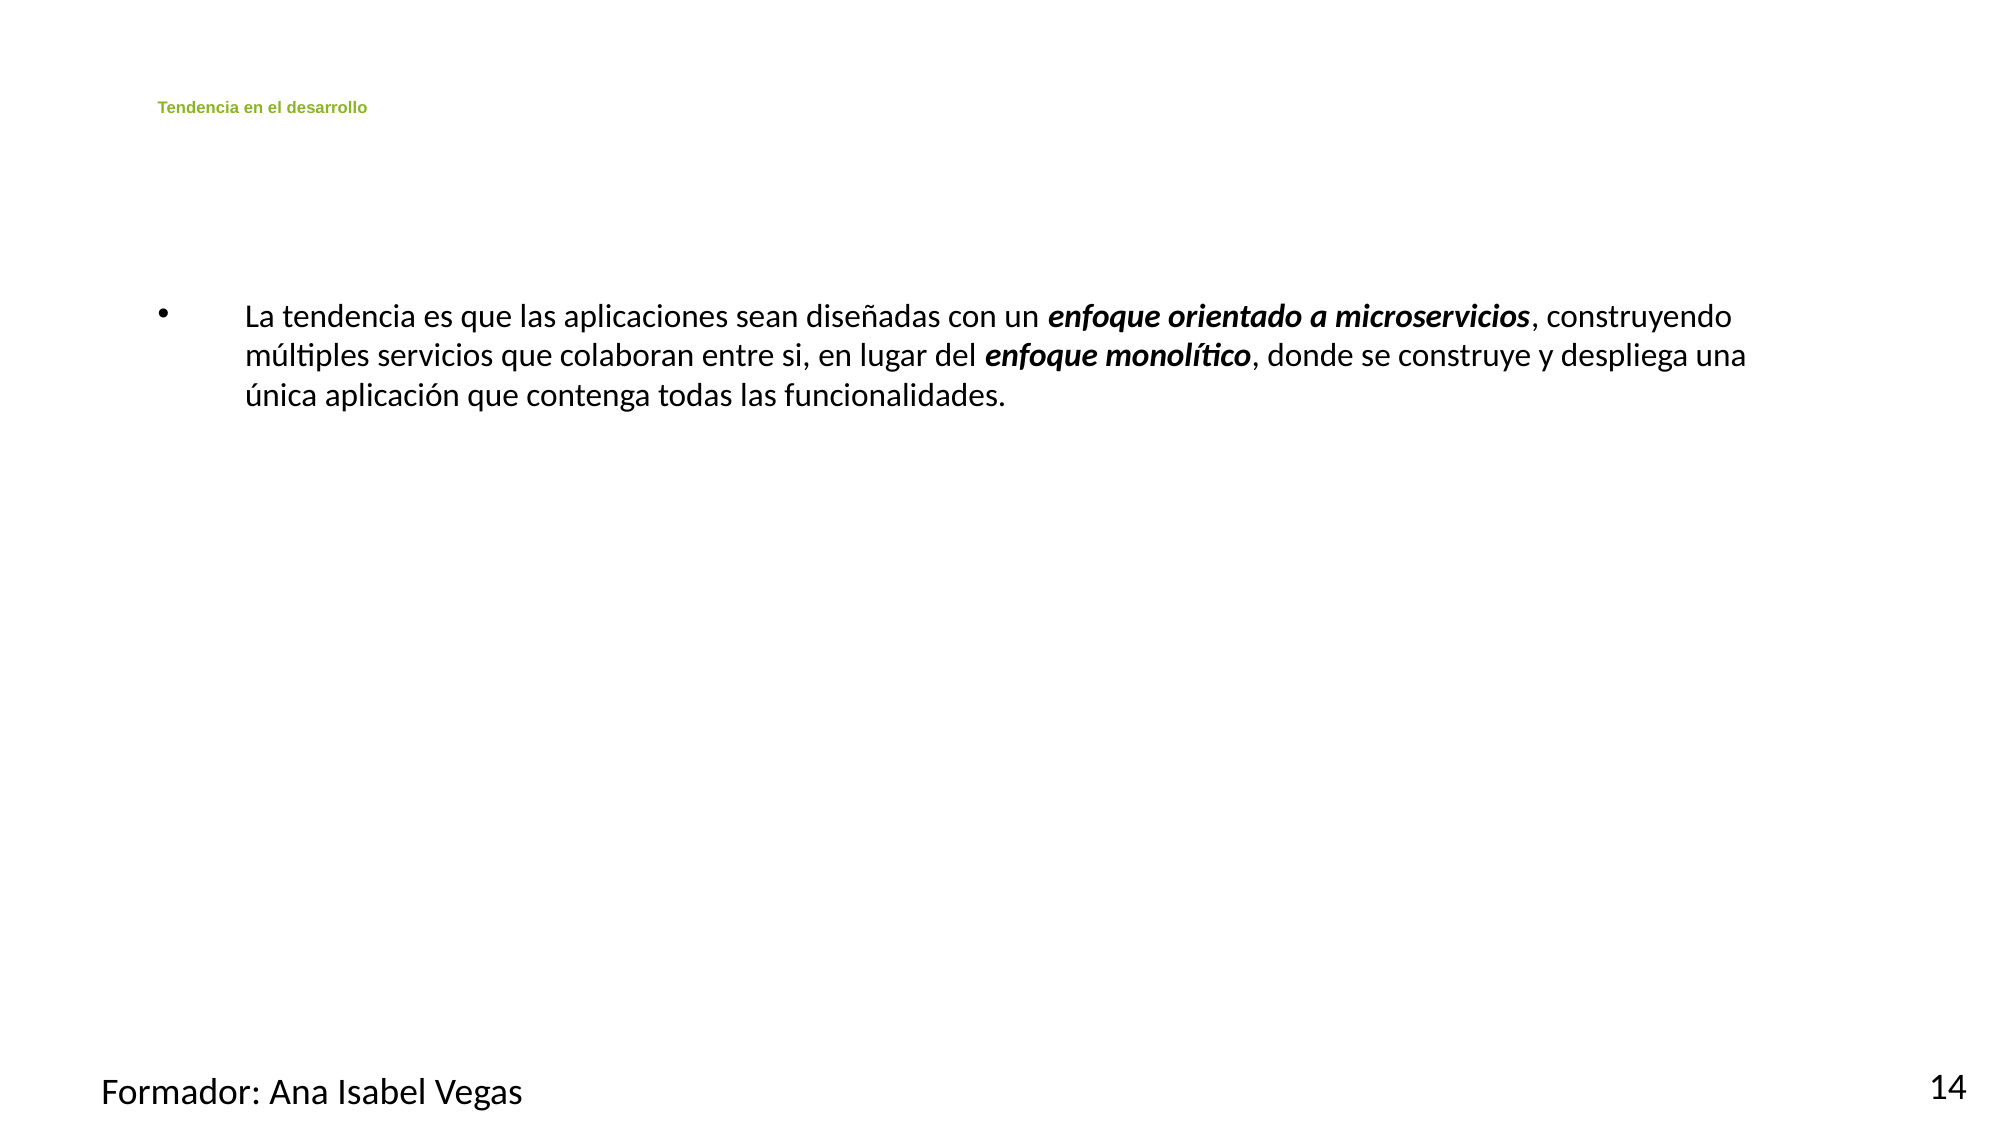

# Tendencia en el desarrollo

La tendencia es que las aplicaciones sean diseñadas con un enfoque orientado a microservicios, construyendo múltiples servicios que colaboran entre si, en lugar del enfoque monolítico, donde se construye y despliega una única aplicación que contenga todas las funcionalidades.

14
Formador: Ana Isabel Vegas